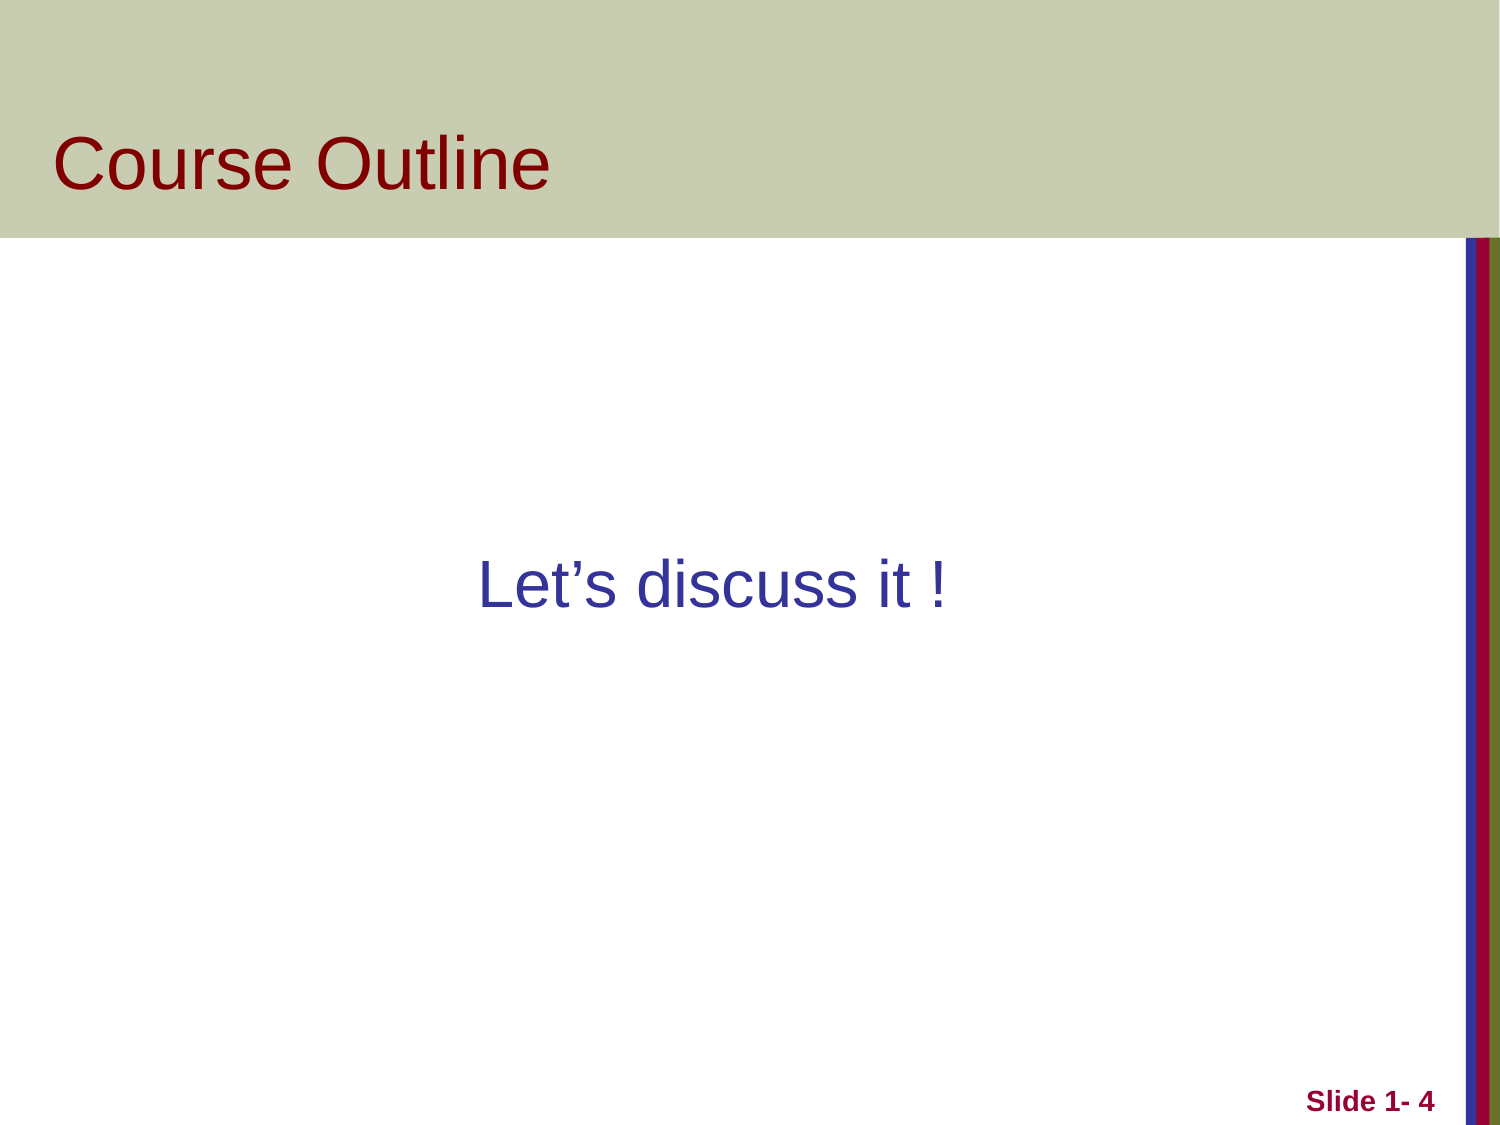

# Course Outline

Let’s discuss it !
Slide 1- 4